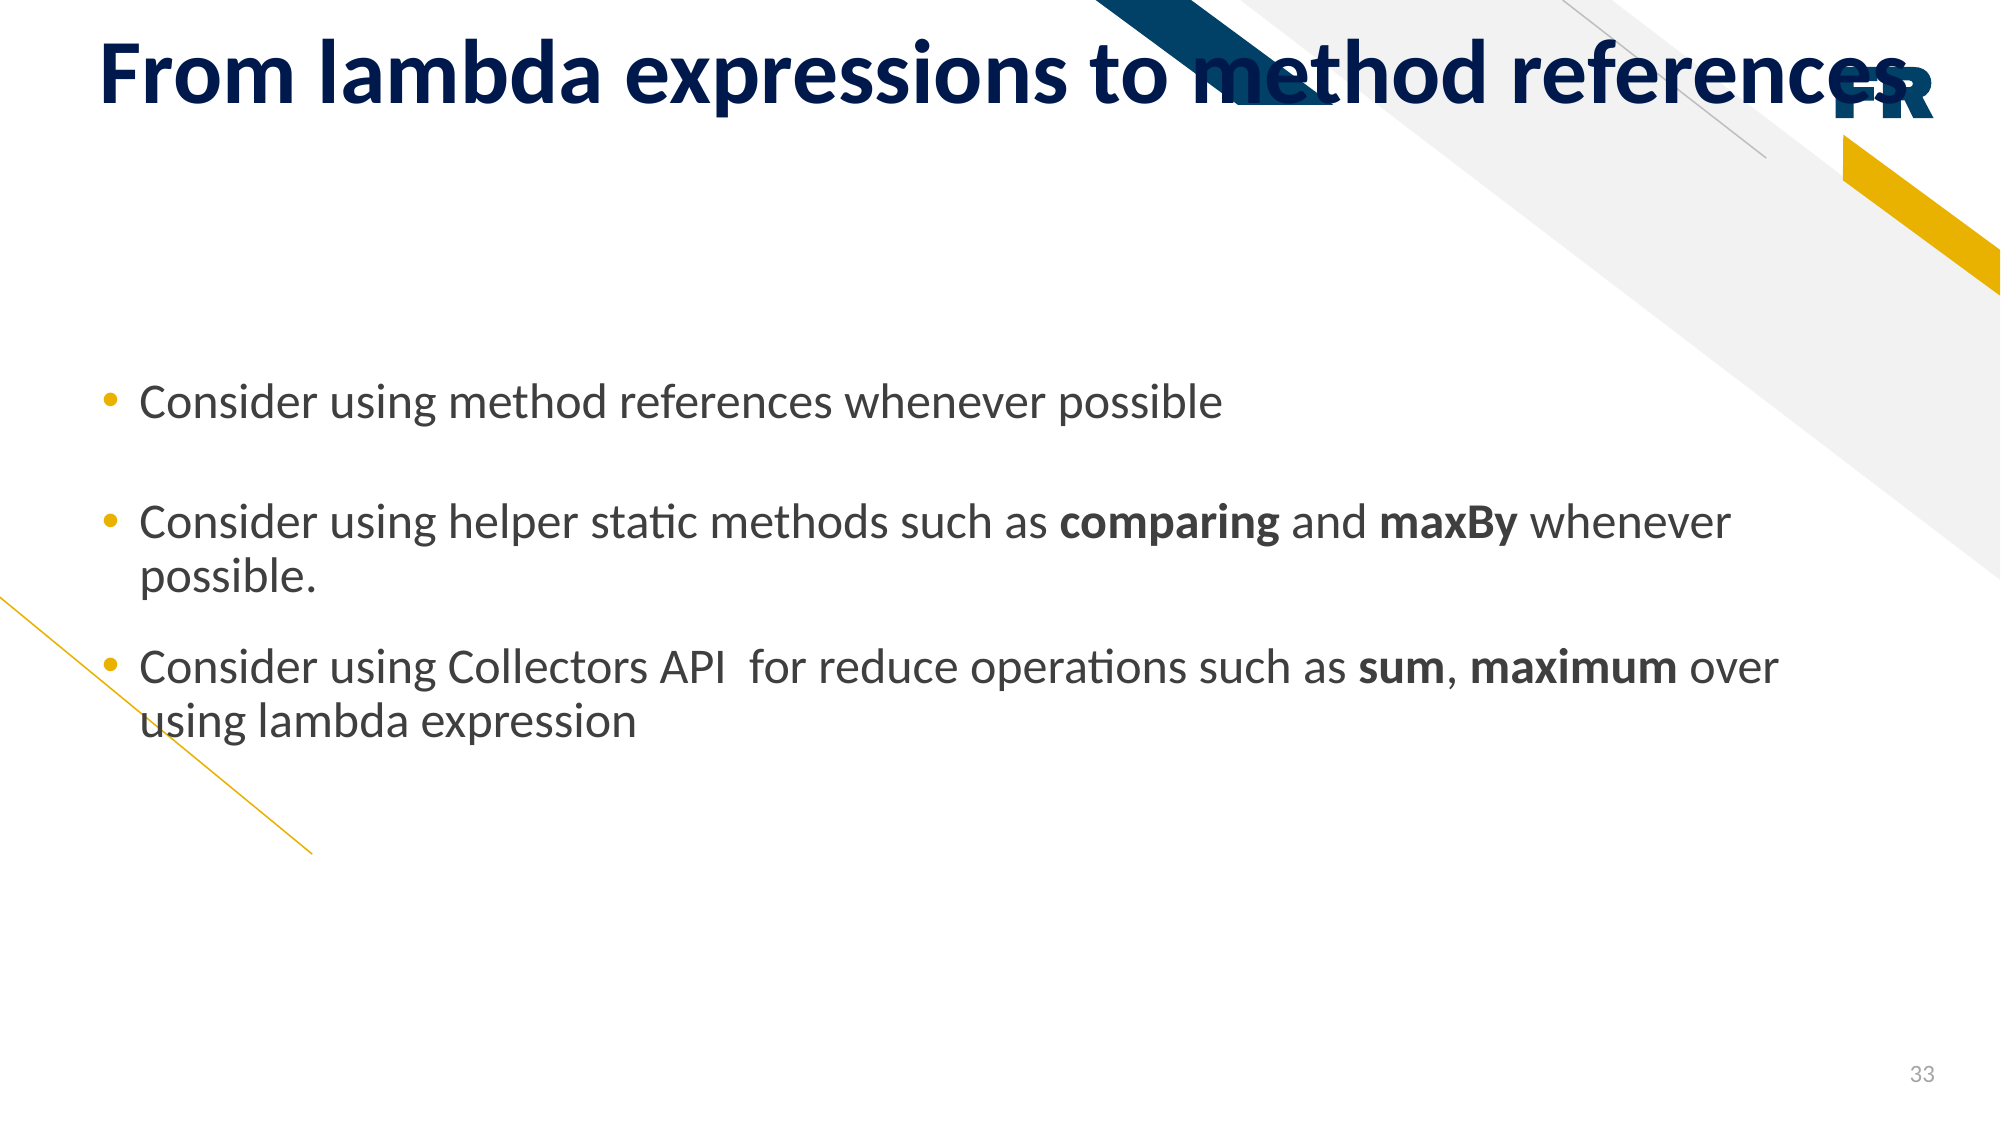

# From lambda expressions to method references
Consider using method references whenever possible
Consider using helper static methods such as comparing and maxBy whenever possible.
Consider using Collectors API  for reduce operations such as sum, maximum over using lambda expression
33